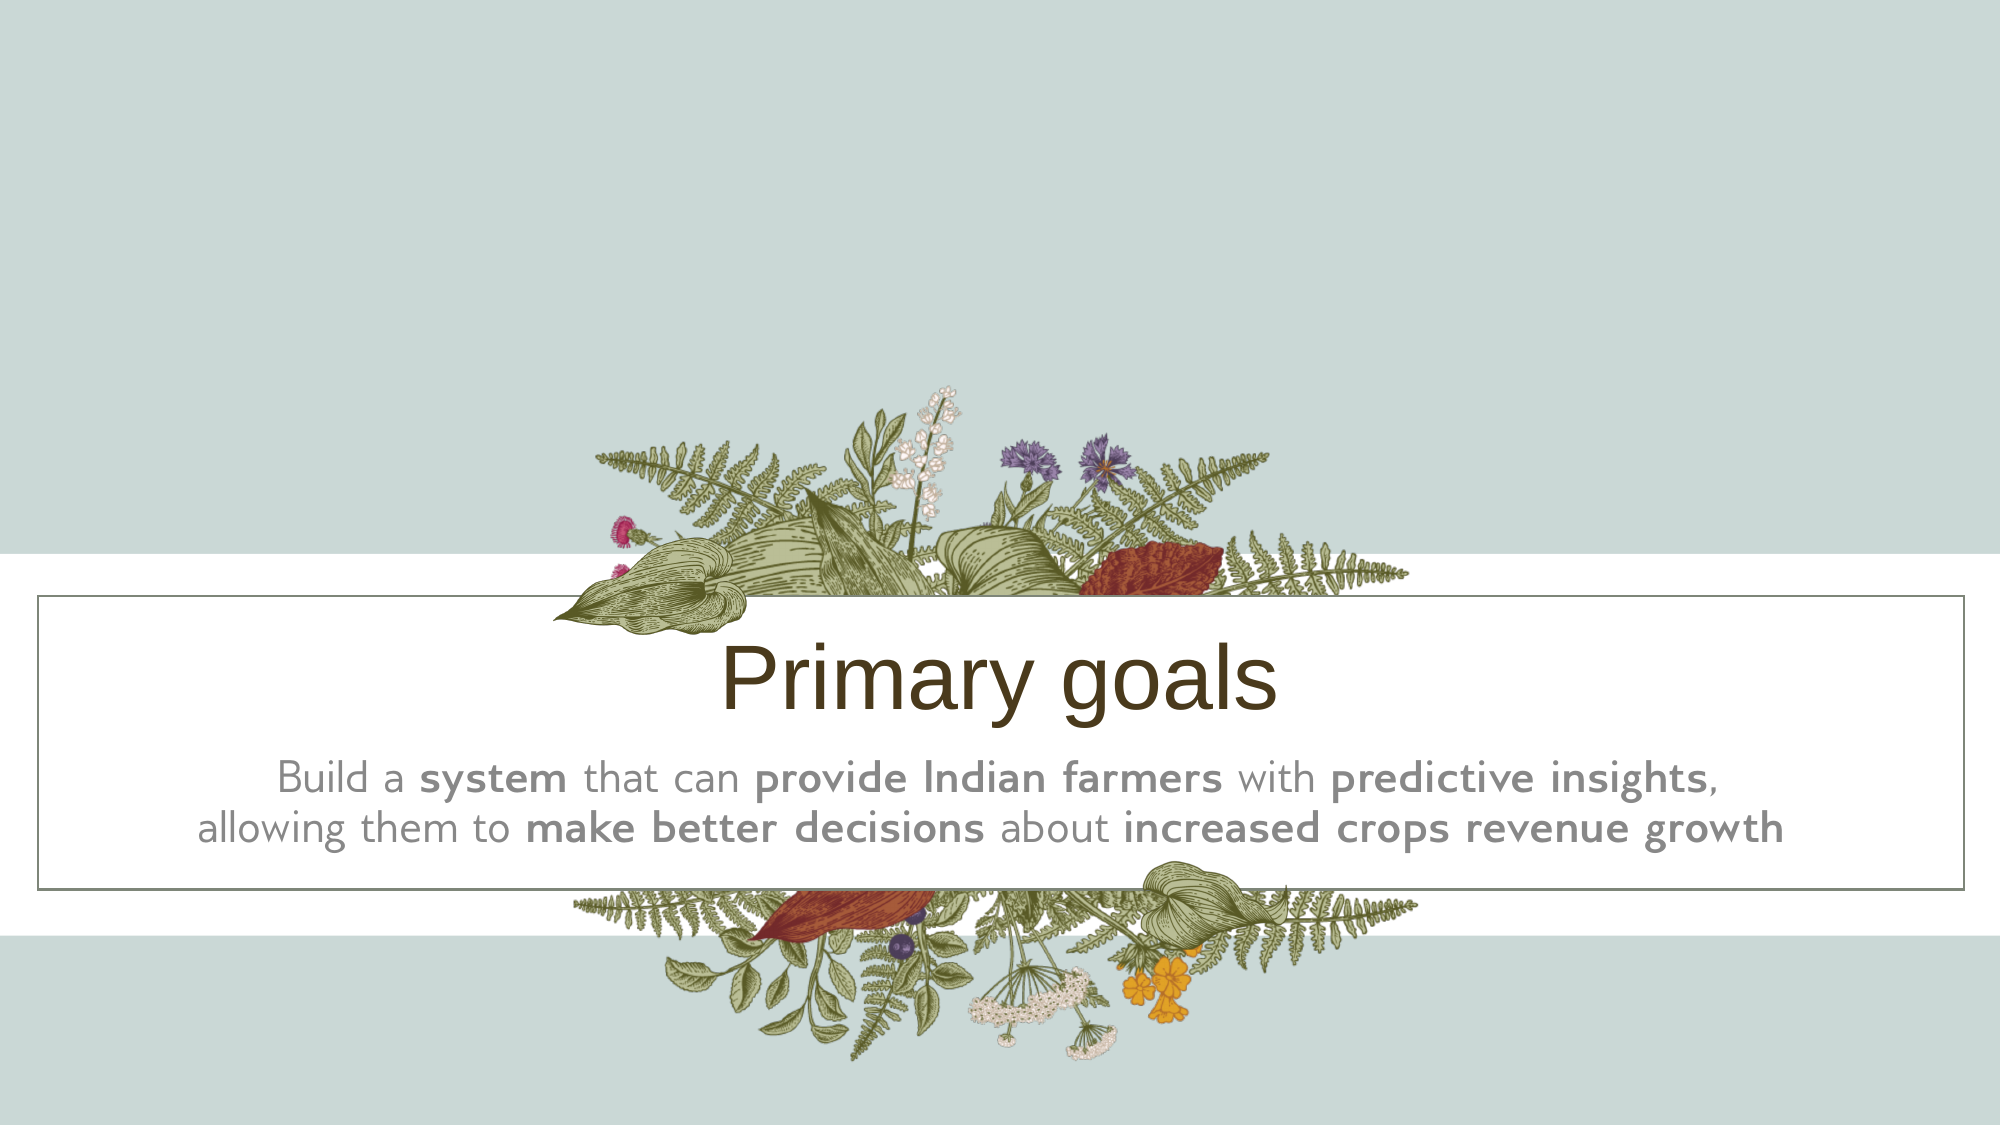

# Primary goals
 Build a system that can provide Indian farmers with predictive insights, allowing them to make better decisions about increased crops revenue growth